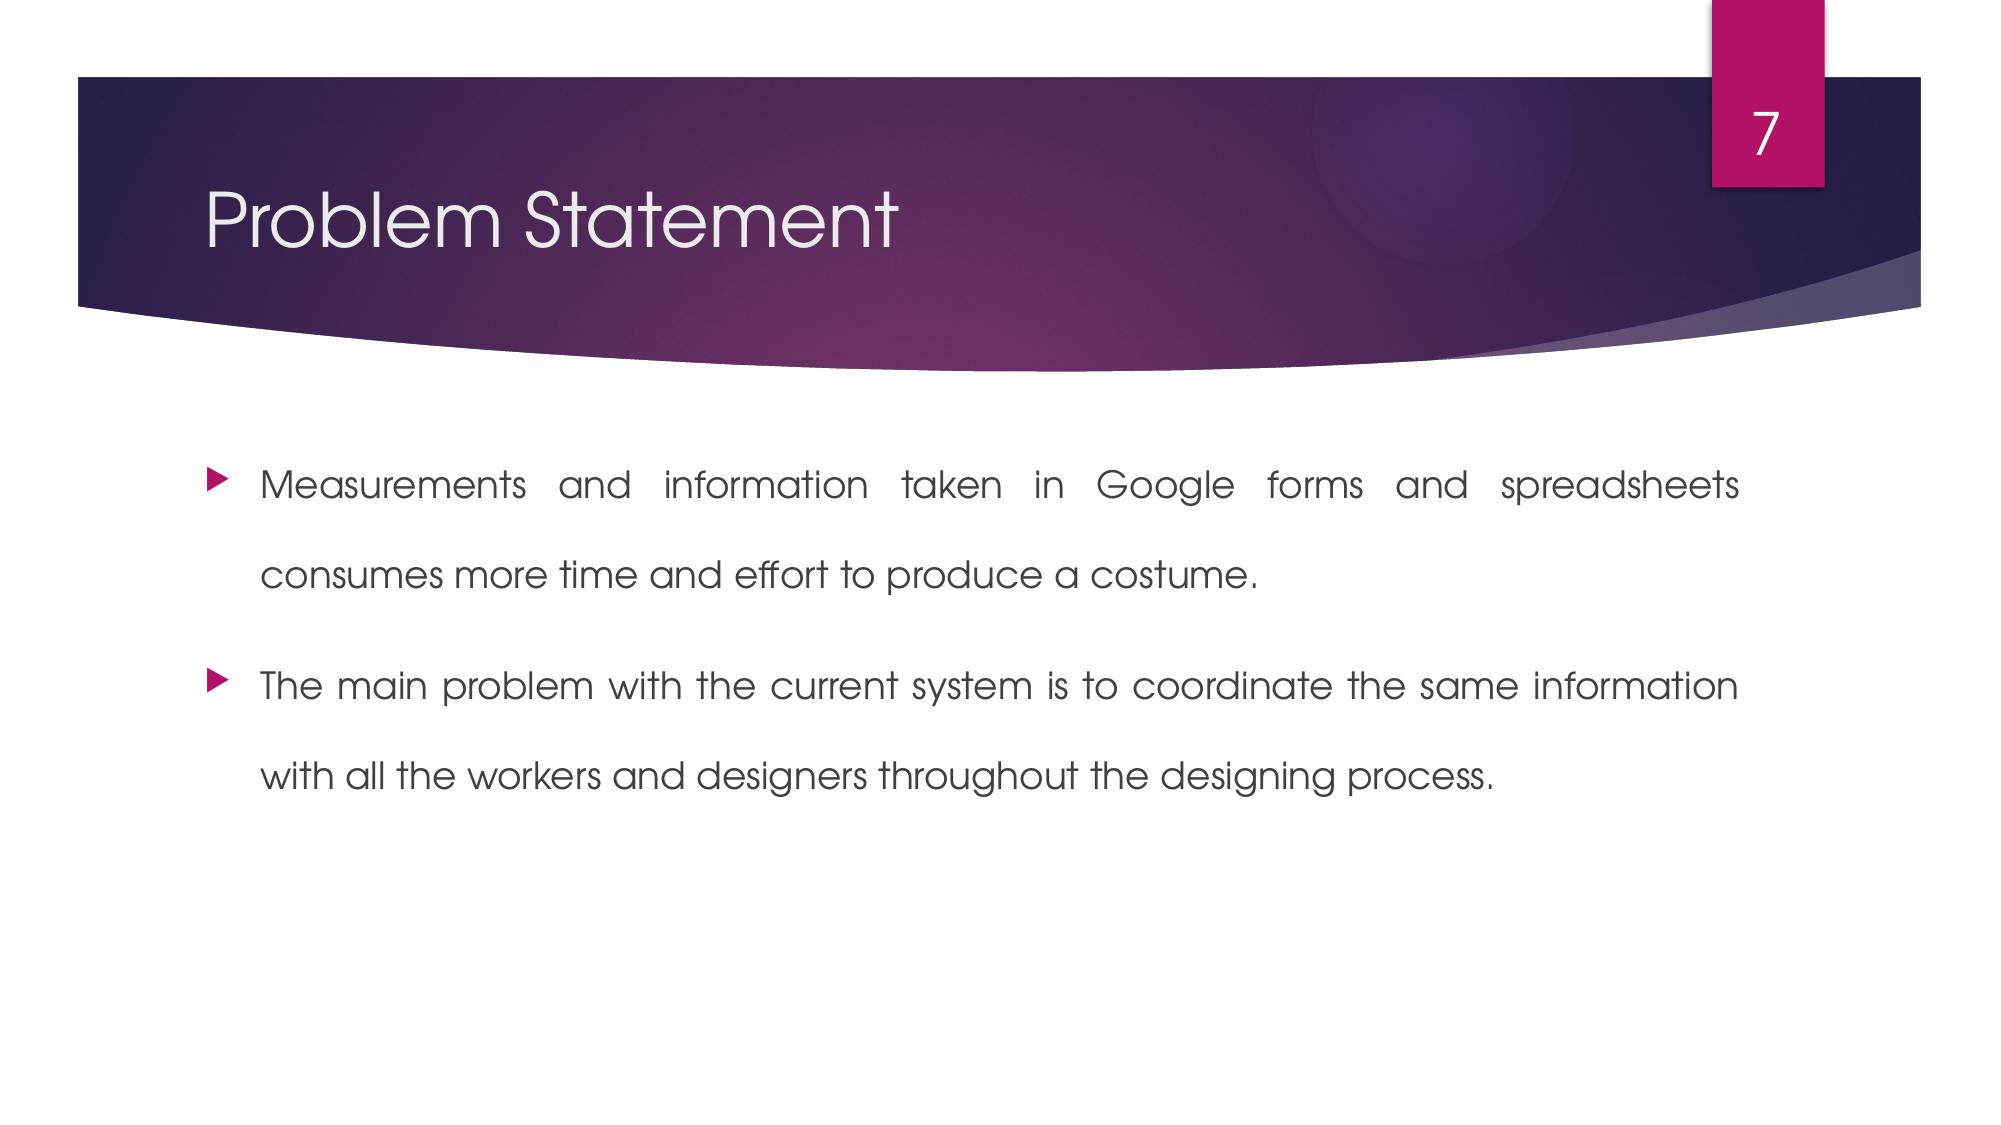

7
# Problem Statement
Measurements and information taken in Google forms and spreadsheets consumes more time and effort to produce a costume.
The main problem with the current system is to coordinate the same information with all the workers and designers throughout the designing process.